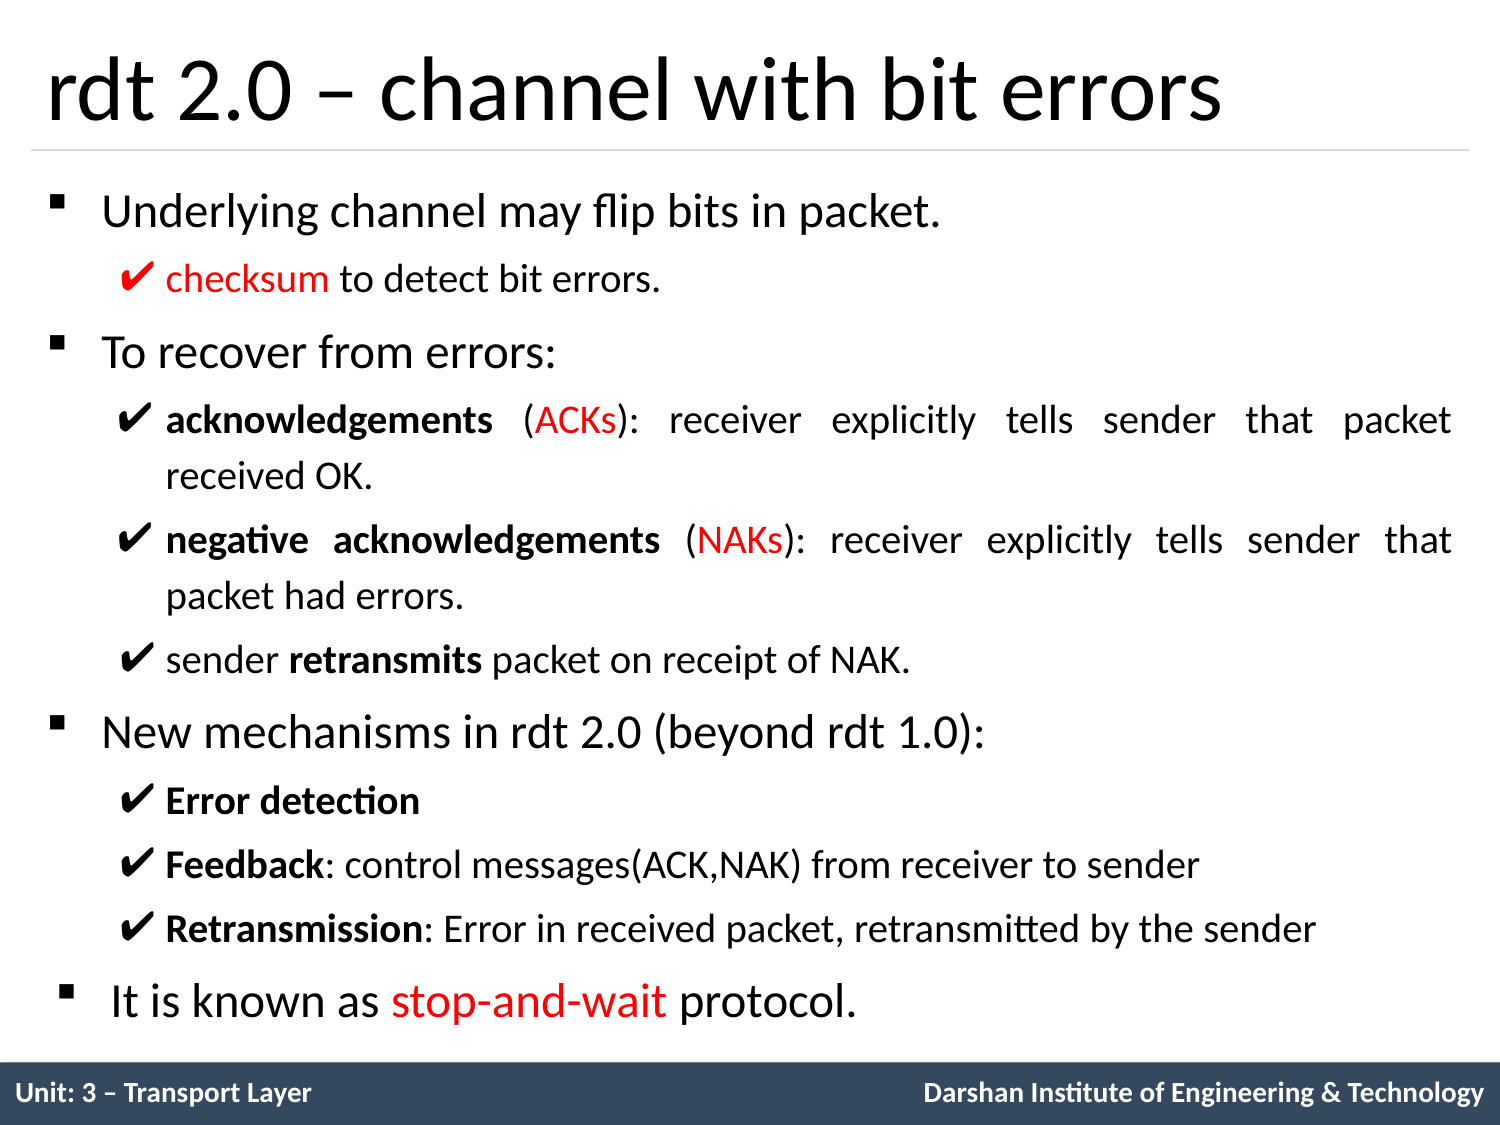

# rdt 2.0 – channel with bit errors
Underlying channel may flip bits in packet.
checksum to detect bit errors.
To recover from errors:
acknowledgements (ACKs): receiver explicitly tells sender that packet received OK.
negative acknowledgements (NAKs): receiver explicitly tells sender that packet had errors.
sender retransmits packet on receipt of NAK.
New mechanisms in rdt 2.0 (beyond rdt 1.0):
Error detection
Feedback: control messages(ACK,NAK) from receiver to sender
Retransmission: Error in received packet, retransmitted by the sender
It is known as stop-and-wait protocol.